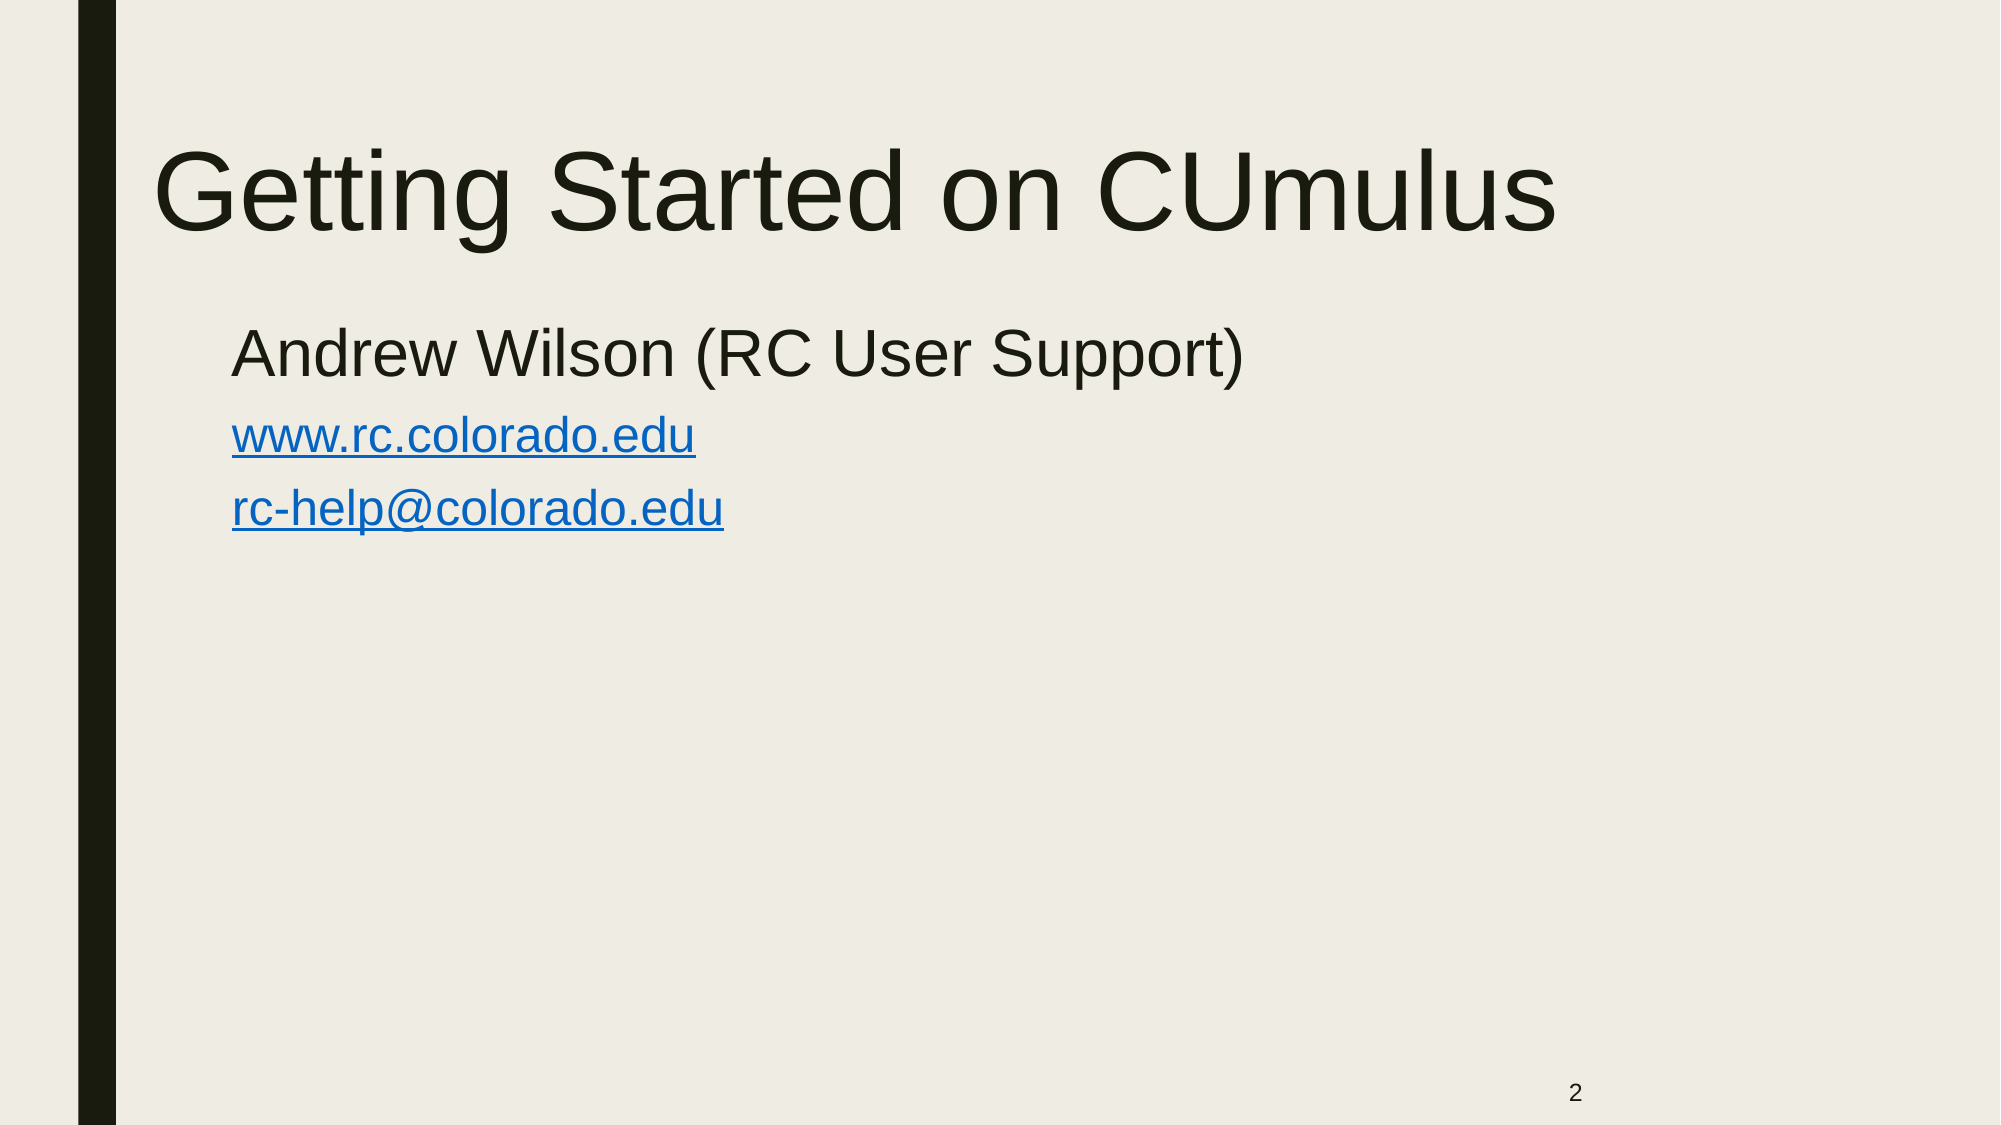

# Getting Started on CUmulus
Andrew Wilson (RC User Support)
www.rc.colorado.edu
rc-help@colorado.edu

2